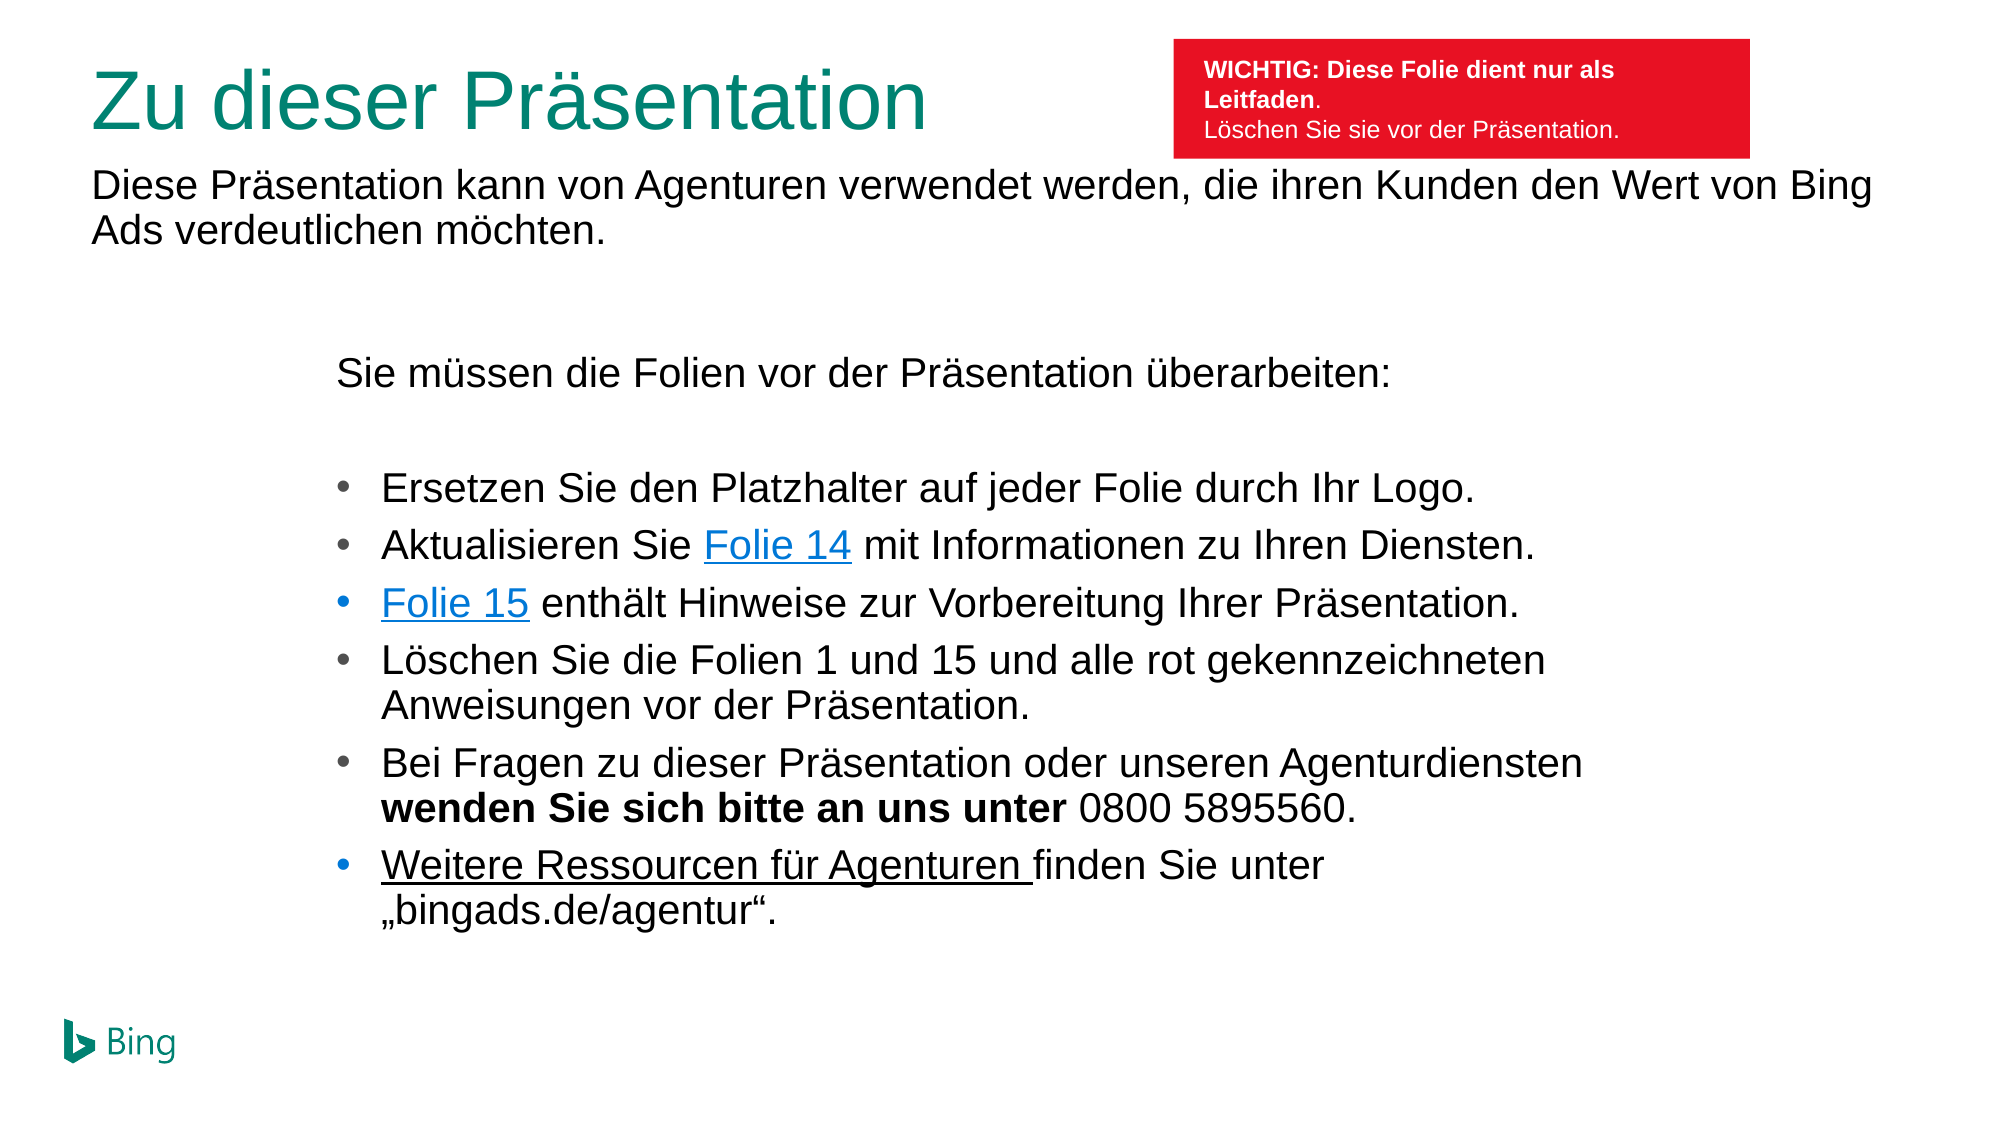

WICHTIG: Diese Folie dient nur als Leitfaden.
Löschen Sie sie vor der Präsentation.
Zu dieser Präsentation
Diese Präsentation kann von Agenturen verwendet werden, die ihren Kunden den Wert von Bing Ads verdeutlichen möchten.
Sie müssen die Folien vor der Präsentation überarbeiten:

Ersetzen Sie den Platzhalter auf jeder Folie durch Ihr Logo.
Aktualisieren Sie Folie 14 mit Informationen zu Ihren Diensten.
Folie 15 enthält Hinweise zur Vorbereitung Ihrer Präsentation.
Löschen Sie die Folien 1 und 15 und alle rot gekennzeichneten Anweisungen vor der Präsentation.
Bei Fragen zu dieser Präsentation oder unseren Agenturdiensten
wenden Sie sich bitte an uns unter 0800 5895560.
Weitere Ressourcen für Agenturen finden Sie unter „bingads.de/agentur“.